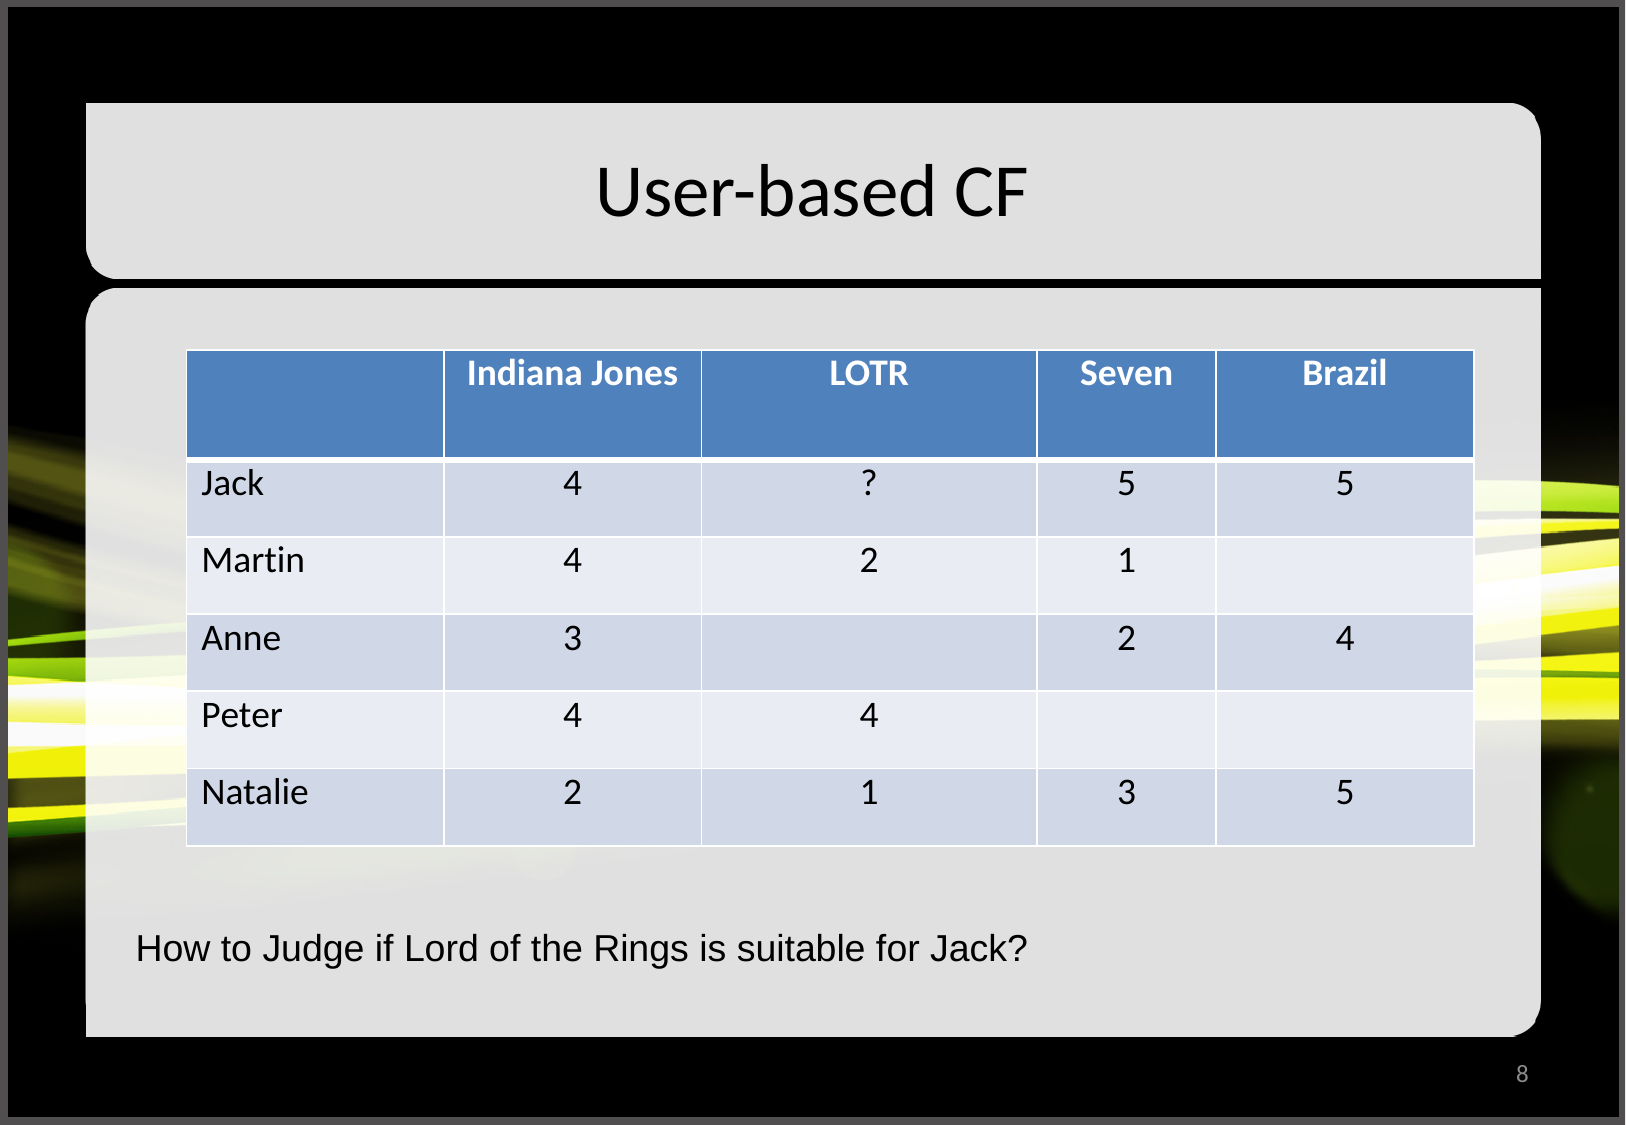

# User-based CF
|  | Indiana Jones | LOTR | Seven | Brazil |
| --- | --- | --- | --- | --- |
| Jack | 4 | ? | 5 | 5 |
| Martin | 4 | 2 | 1 |  |
| Anne | 3 |  | 2 | 4 |
| Peter | 4 | 4 |  |  |
| Natalie | 2 | 1 | 3 | 5 |
How to Judge if Lord of the Rings is suitable for Jack?
8